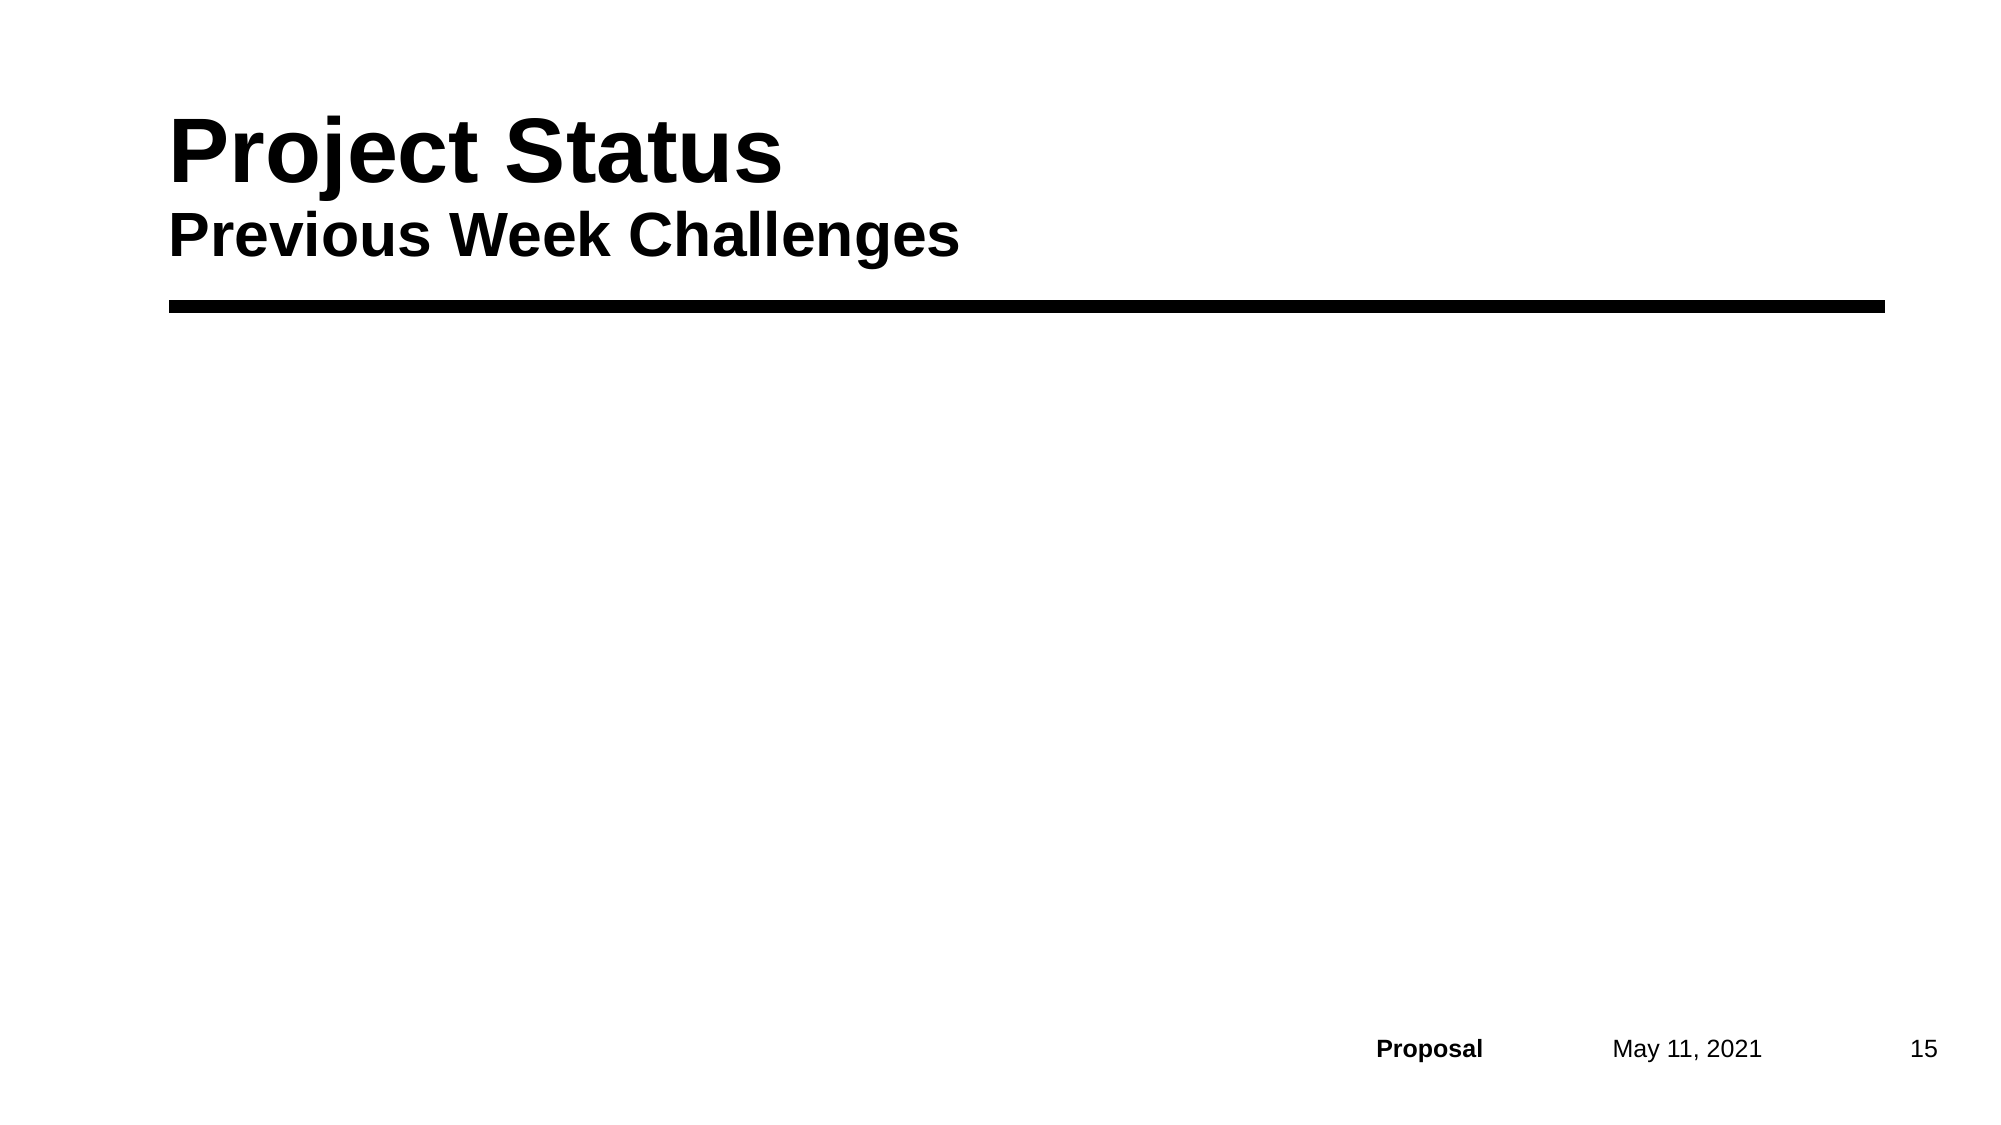

# Project Status Previous Week Challenges

May 11, 2021
15
Proposal